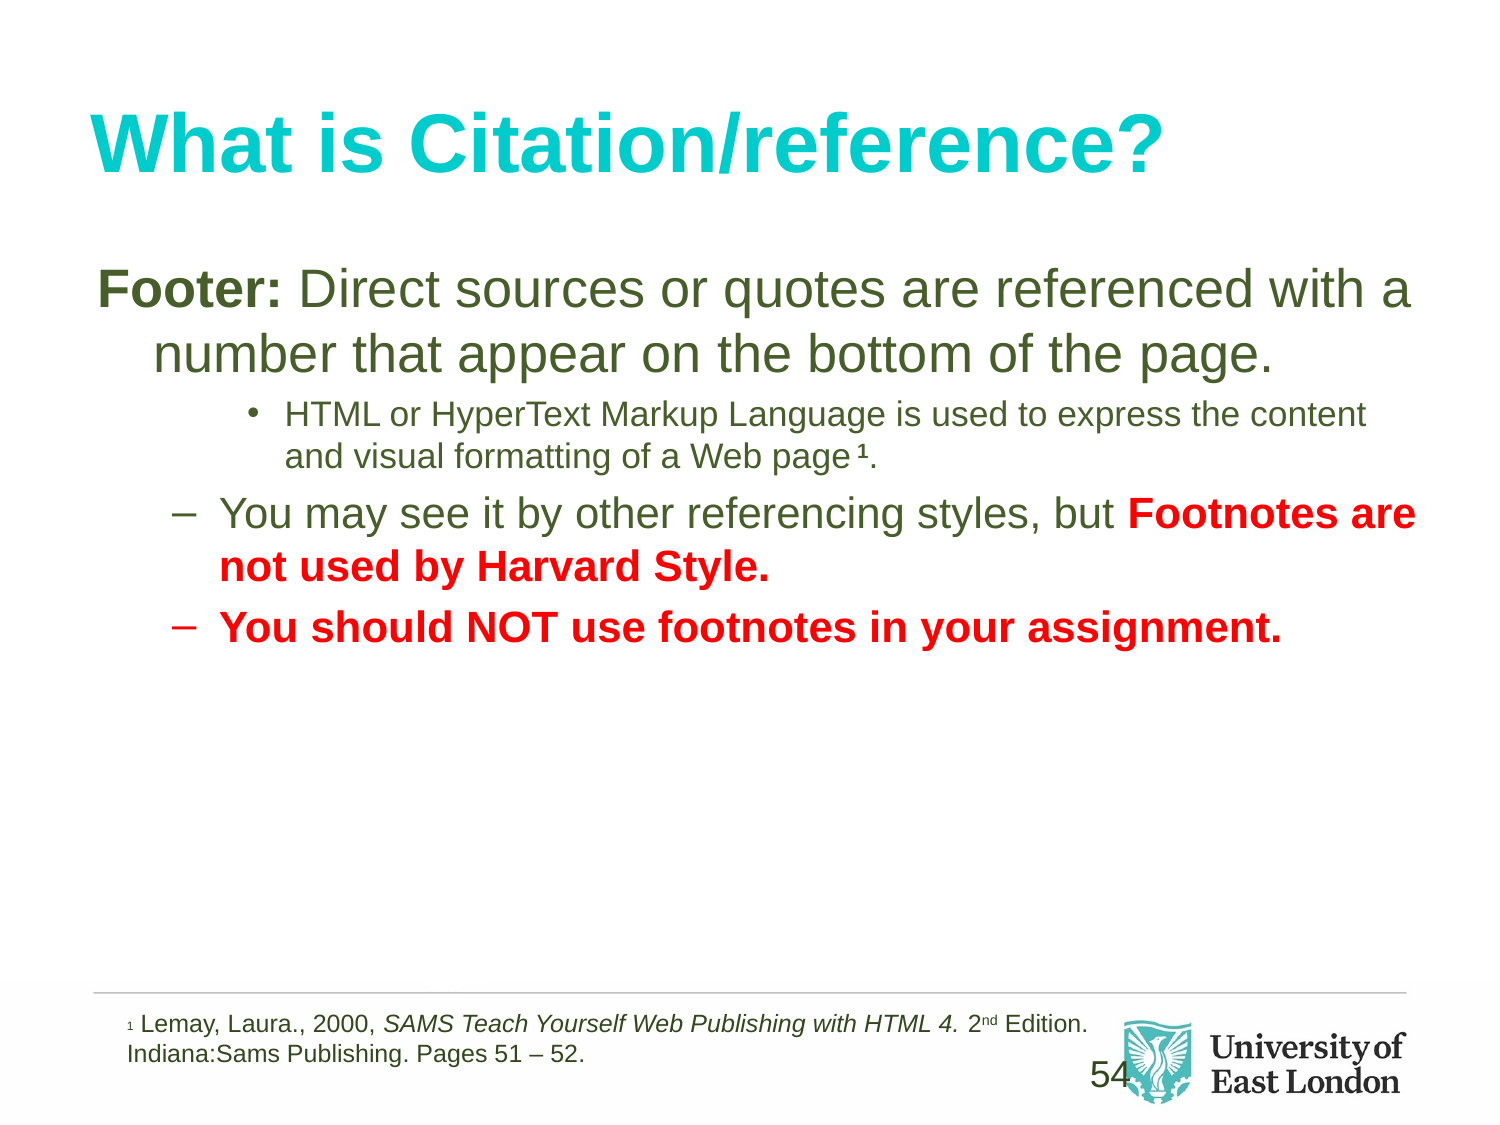

# What is Citation/reference?
Footer: Direct sources or quotes are referenced with a number that appear on the bottom of the page.
HTML or HyperText Markup Language is used to express the content and visual formatting of a Web page 1.
You may see it by other referencing styles, but Footnotes are not used by Harvard Style.
You should NOT use footnotes in your assignment.

1 Lemay, Laura., 2000, SAMS Teach Yourself Web Publishing with HTML 4. 2nd Edition.  Indiana:Sams Publishing. Pages 51 – 52.
54